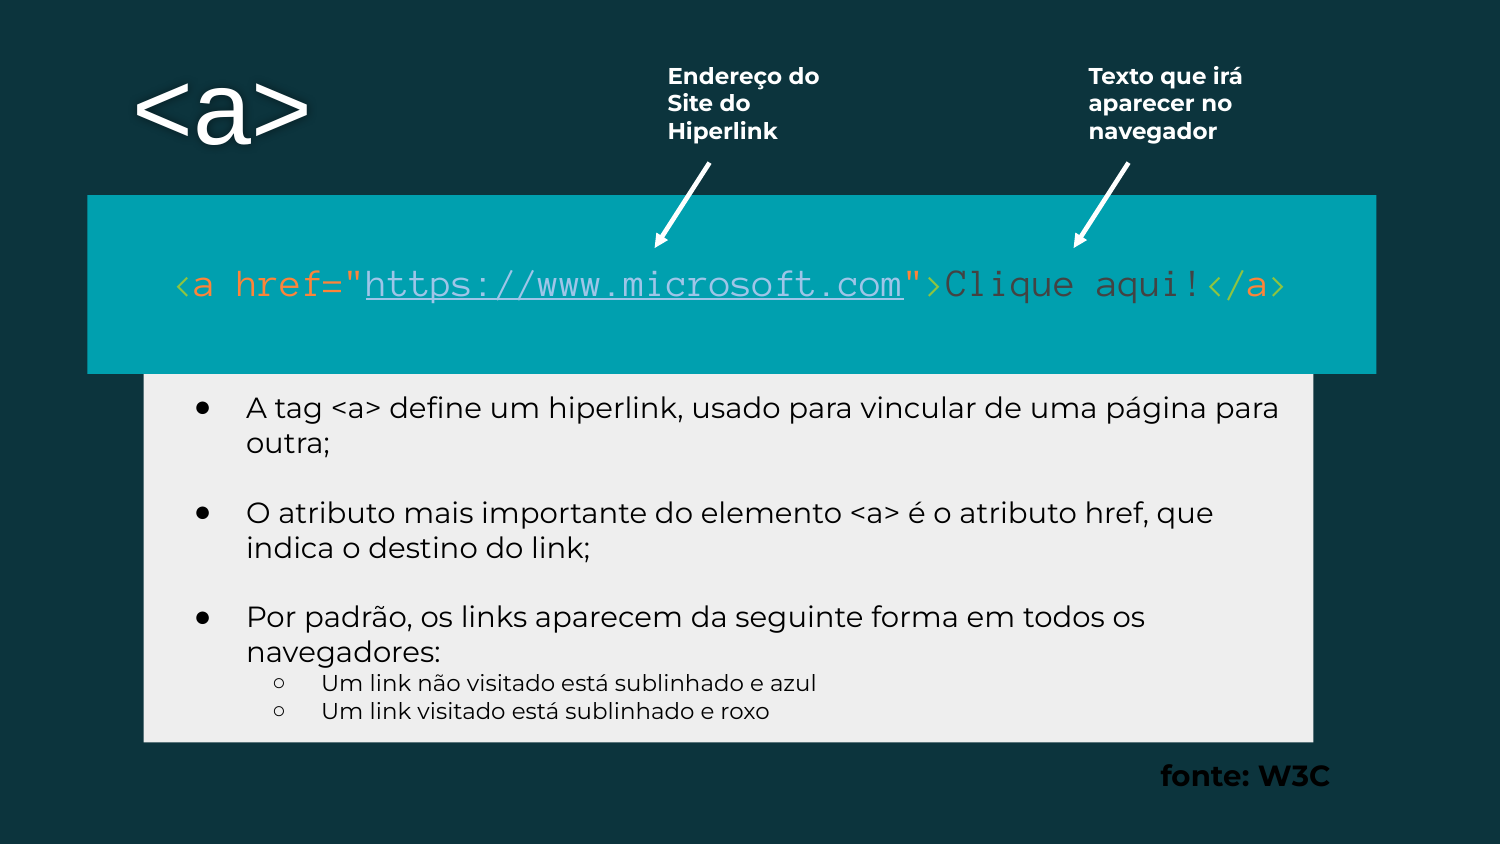

<a>
Endereço do Site do Hiperlink
Texto que irá aparecer no navegador

<a href="https://www.microsoft.com">Clique aqui!</a>

A tag <a> define um hiperlink, usado para vincular de uma página para outra;

O atributo mais importante do elemento <a> é o atributo href, que indica o destino do link;

Por padrão, os links aparecem da seguinte forma em todos os navegadores:
Um link não visitado está sublinhado e azul
Um link visitado está sublinhado e roxo
fonte: W3C